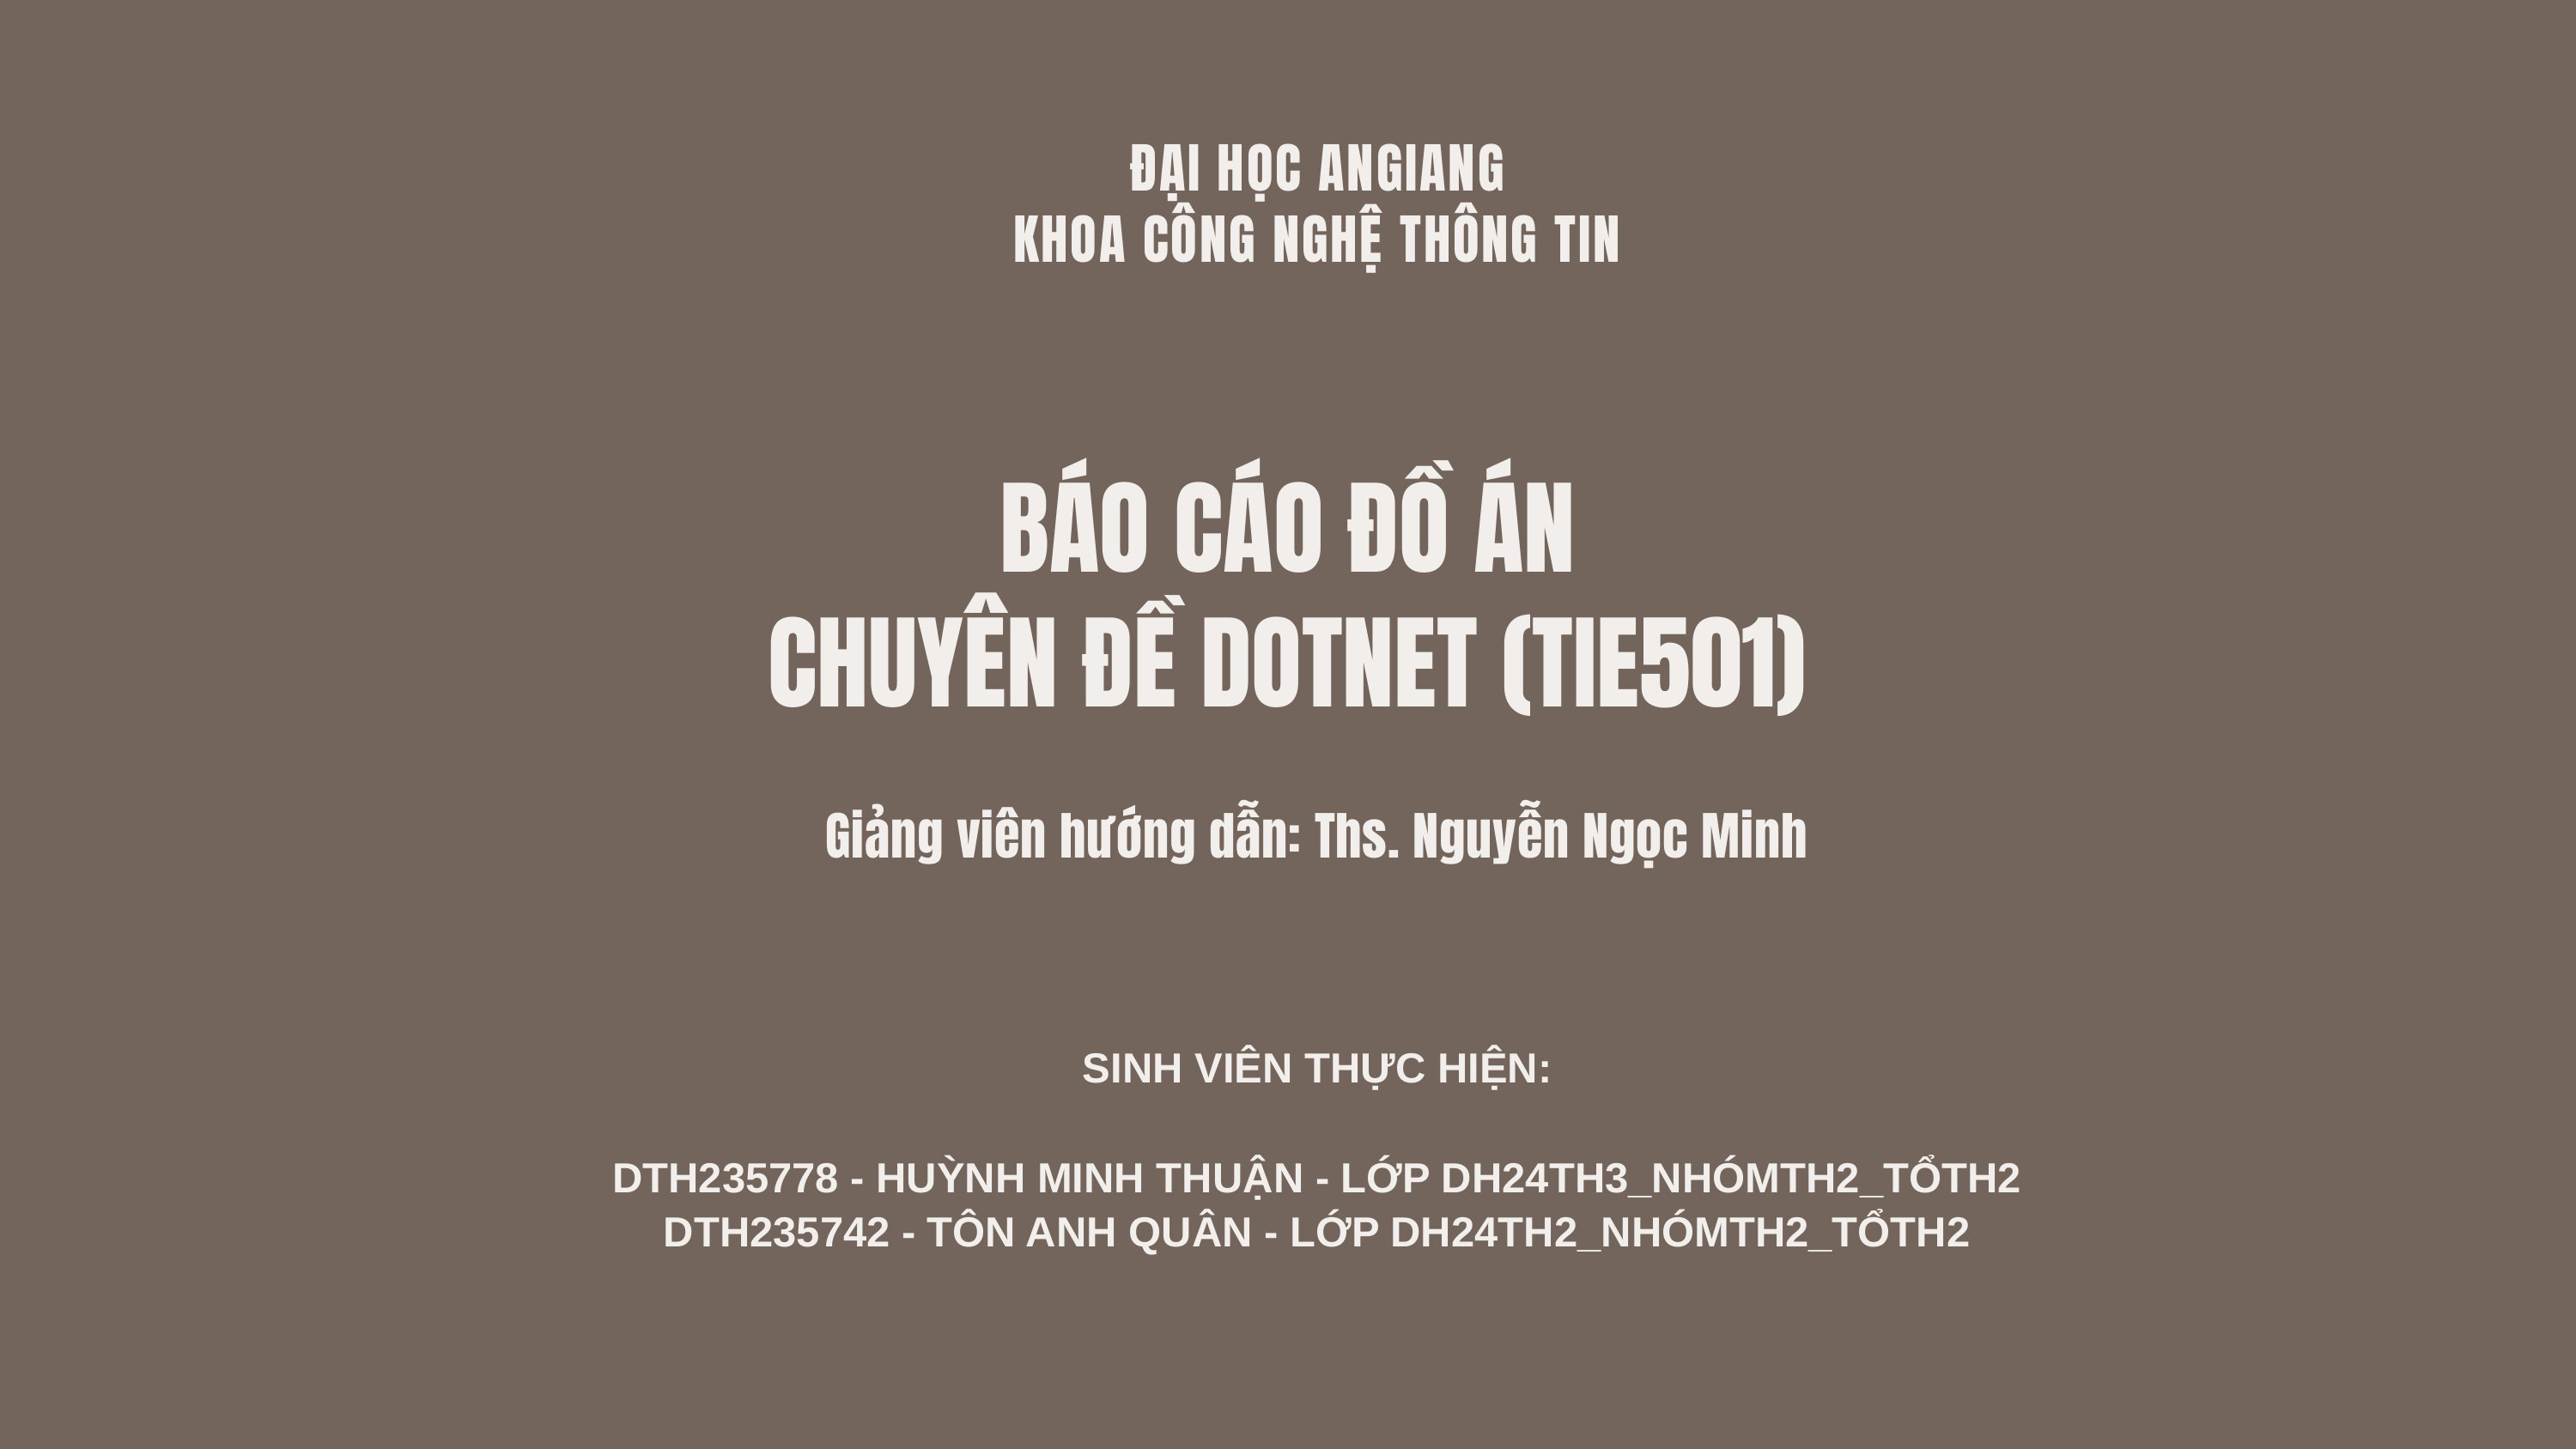

ĐẠI HỌC ANGIANG

KHOA CÔNG NGHỆ THÔNG TIN
BÁO CÁO ĐỒ ÁN
CHUYÊN ĐỀ DOTNET (TIE501)
Giảng viên hướng dẫn: Ths. Nguyễn Ngọc Minh

SINH VIÊN THỰC HIỆN:

DTH235778 - HUỲNH MINH THUẬN - LỚP DH24TH3_NHÓMTH2_TỔTH2
DTH235742 - TÔN ANH QUÂN - LỚP DH24TH2_NHÓMTH2_TỔTH2